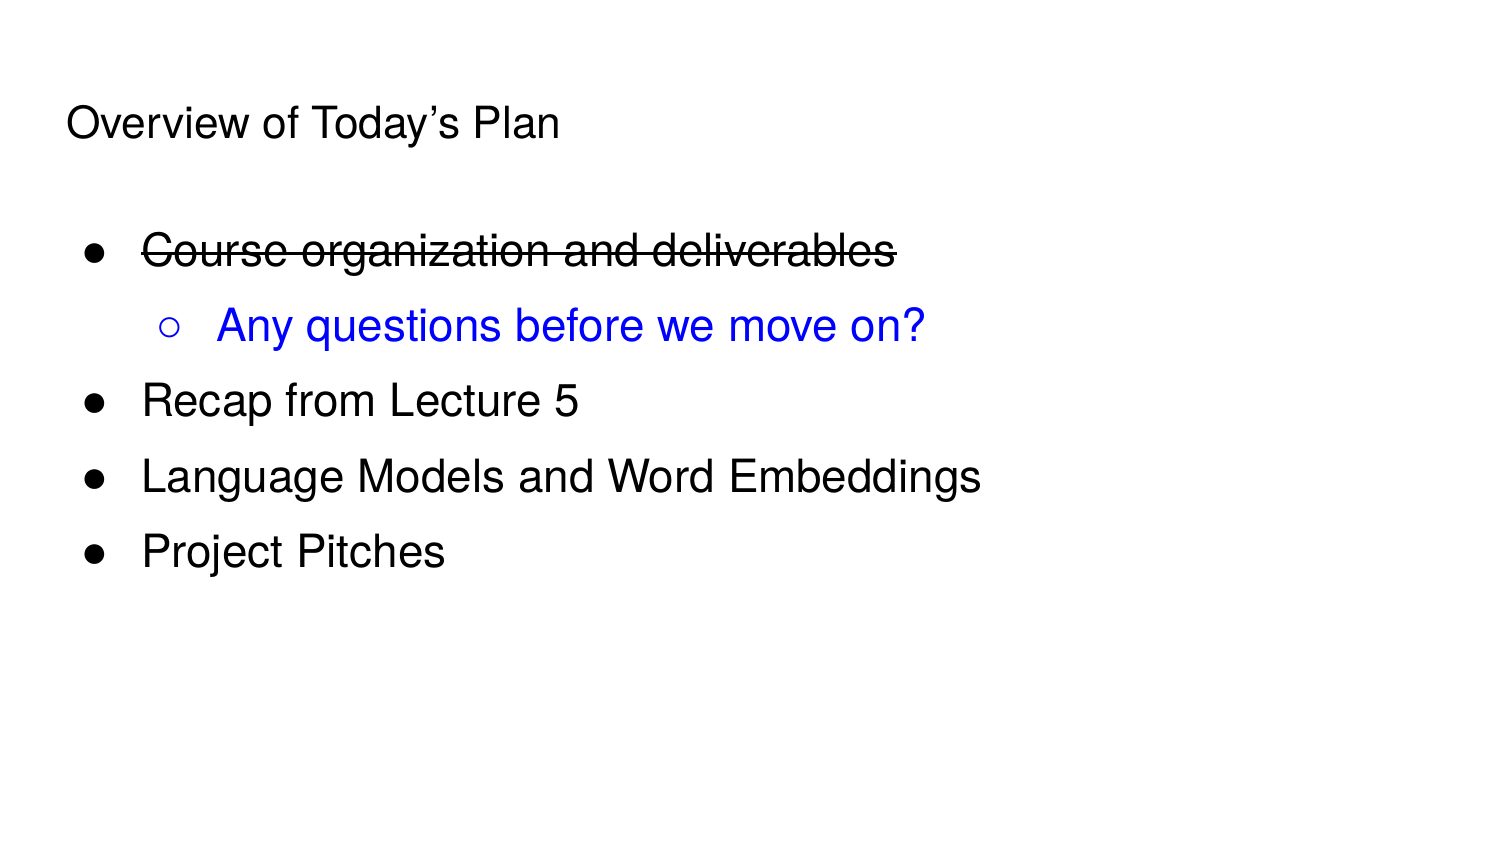

# Overview of Today’s Plan
Course organization and deliverables
Any questions before we move on?
Recap from Lecture 5
Language Models and Word Embeddings
Project Pitches